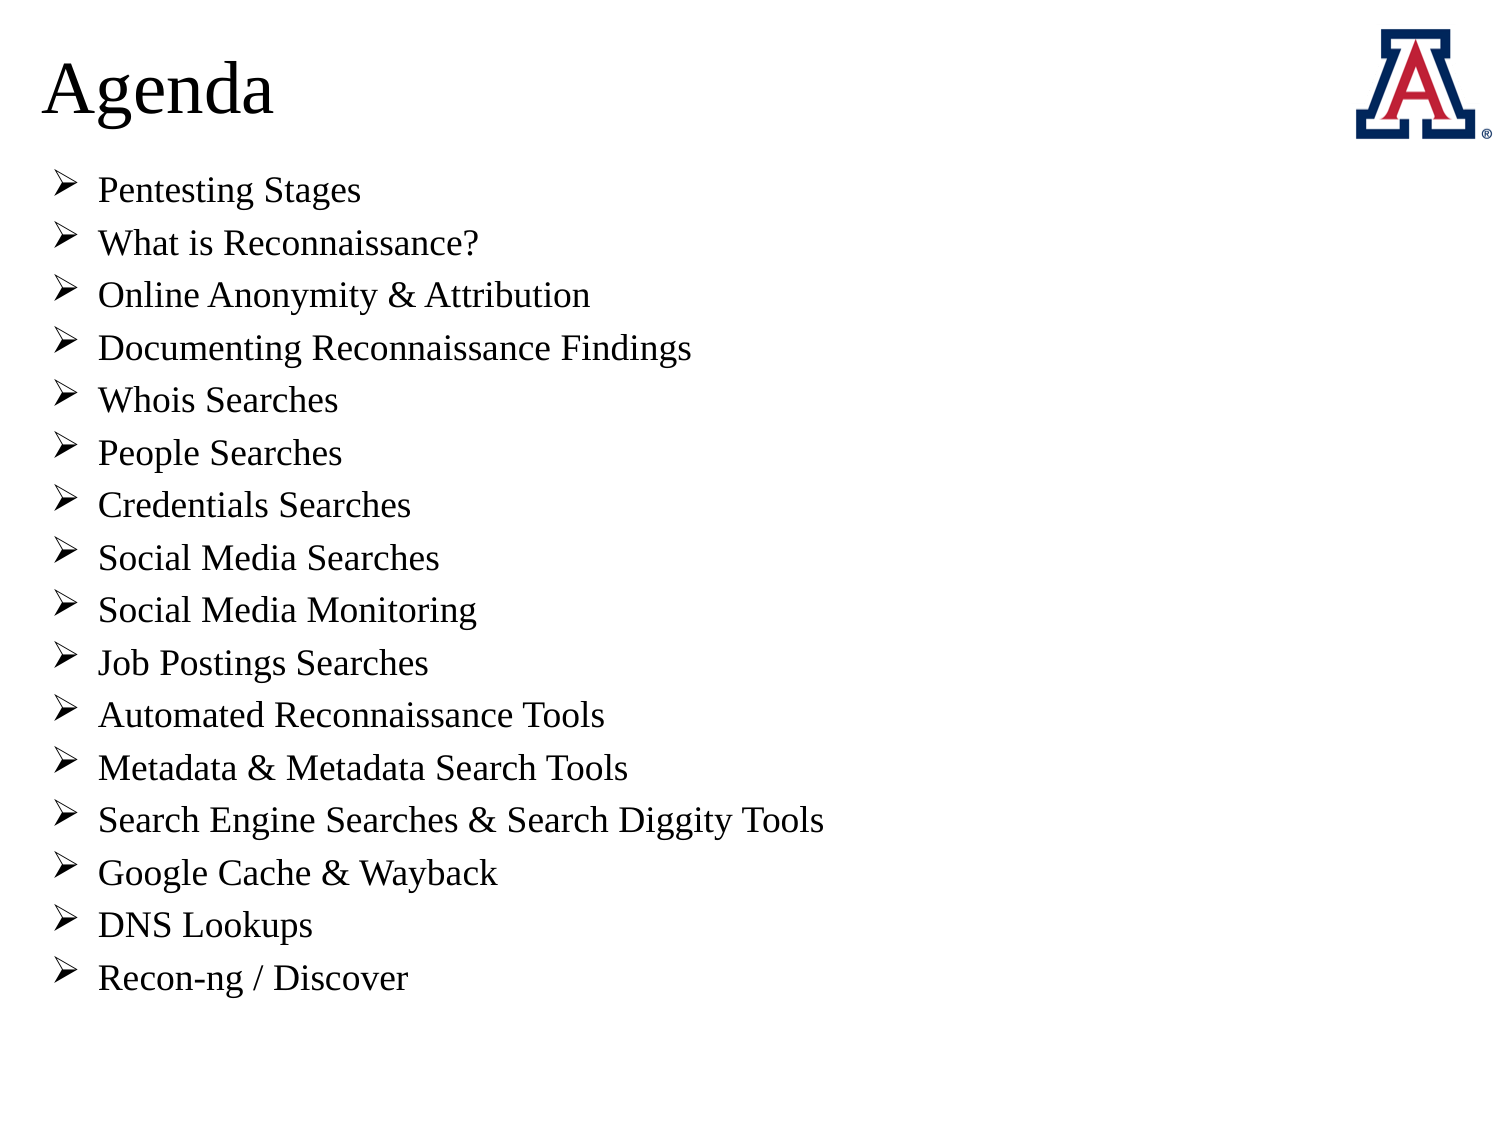

# Agenda
Pentesting Stages
What is Reconnaissance?
Online Anonymity & Attribution
Documenting Reconnaissance Findings
Whois Searches
People Searches
Credentials Searches
Social Media Searches
Social Media Monitoring
Job Postings Searches
Automated Reconnaissance Tools
Metadata & Metadata Search Tools
Search Engine Searches & Search Diggity Tools
Google Cache & Wayback
DNS Lookups
Recon-ng / Discover